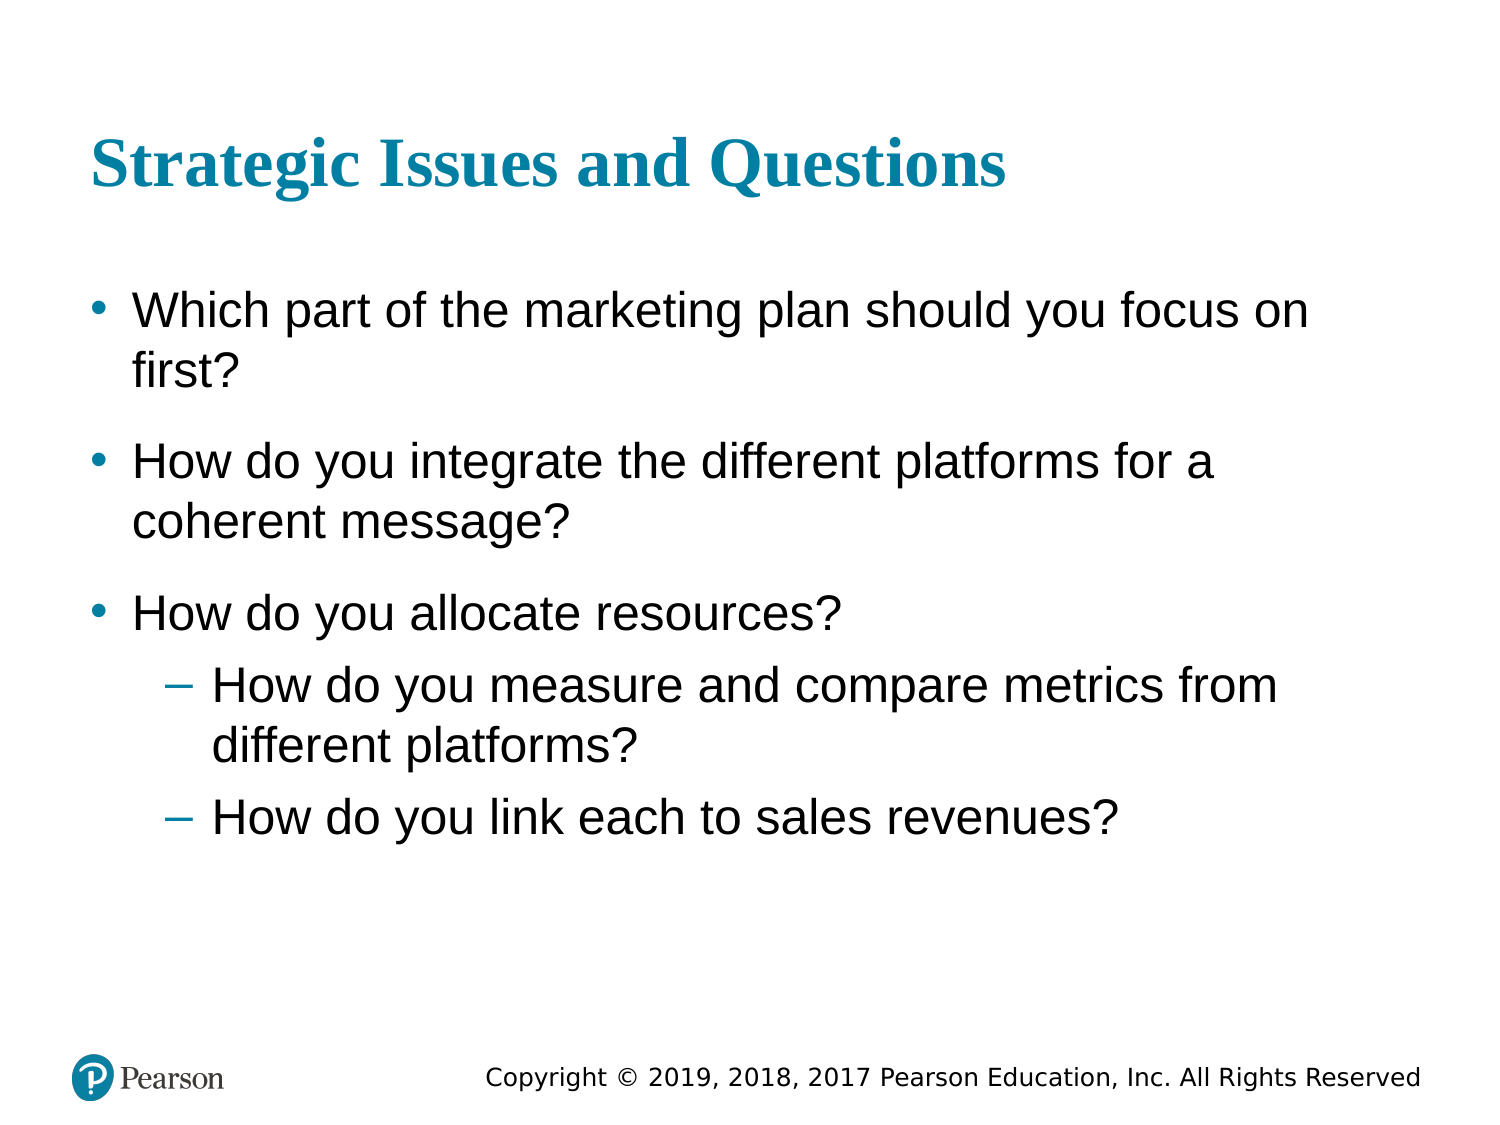

# Strategic Issues and Questions
Which part of the marketing plan should you focus on first?
How do you integrate the different platforms for a coherent message?
How do you allocate resources?
How do you measure and compare metrics from different platforms?
How do you link each to sales revenues?